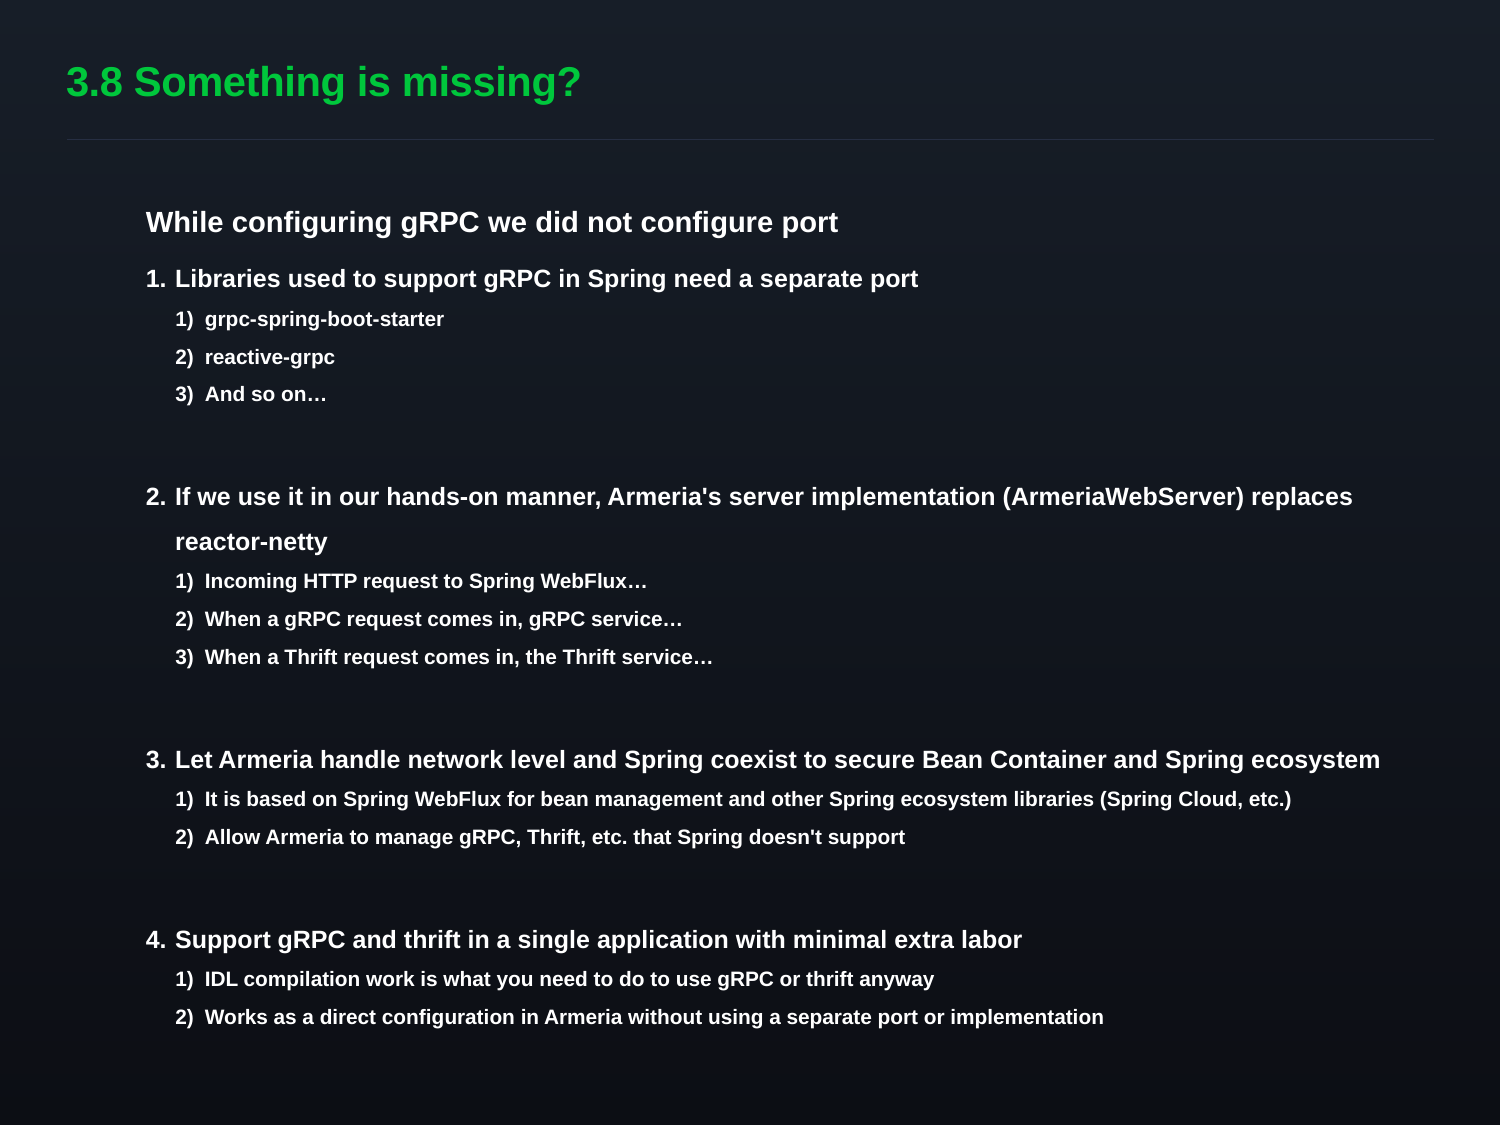

# 3.8 Something is missing?
While configuring gRPC we did not configure port

Libraries used to support gRPC in Spring need a separate port
grpc-spring-boot-starter
reactive-grpc
And so on…

If we use it in our hands-on manner, Armeria's server implementation (ArmeriaWebServer) replaces reactor-netty
Incoming HTTP request to Spring WebFlux…
When a gRPC request comes in, gRPC service…
When a Thrift request comes in, the Thrift service…

Let Armeria handle network level and Spring coexist to secure Bean Container and Spring ecosystem
It is based on Spring WebFlux for bean management and other Spring ecosystem libraries (Spring Cloud, etc.)
Allow Armeria to manage gRPC, Thrift, etc. that Spring doesn't support

Support gRPC and thrift in a single application with minimal extra labor
IDL compilation work is what you need to do to use gRPC or thrift anyway
Works as a direct configuration in Armeria without using a separate port or implementation